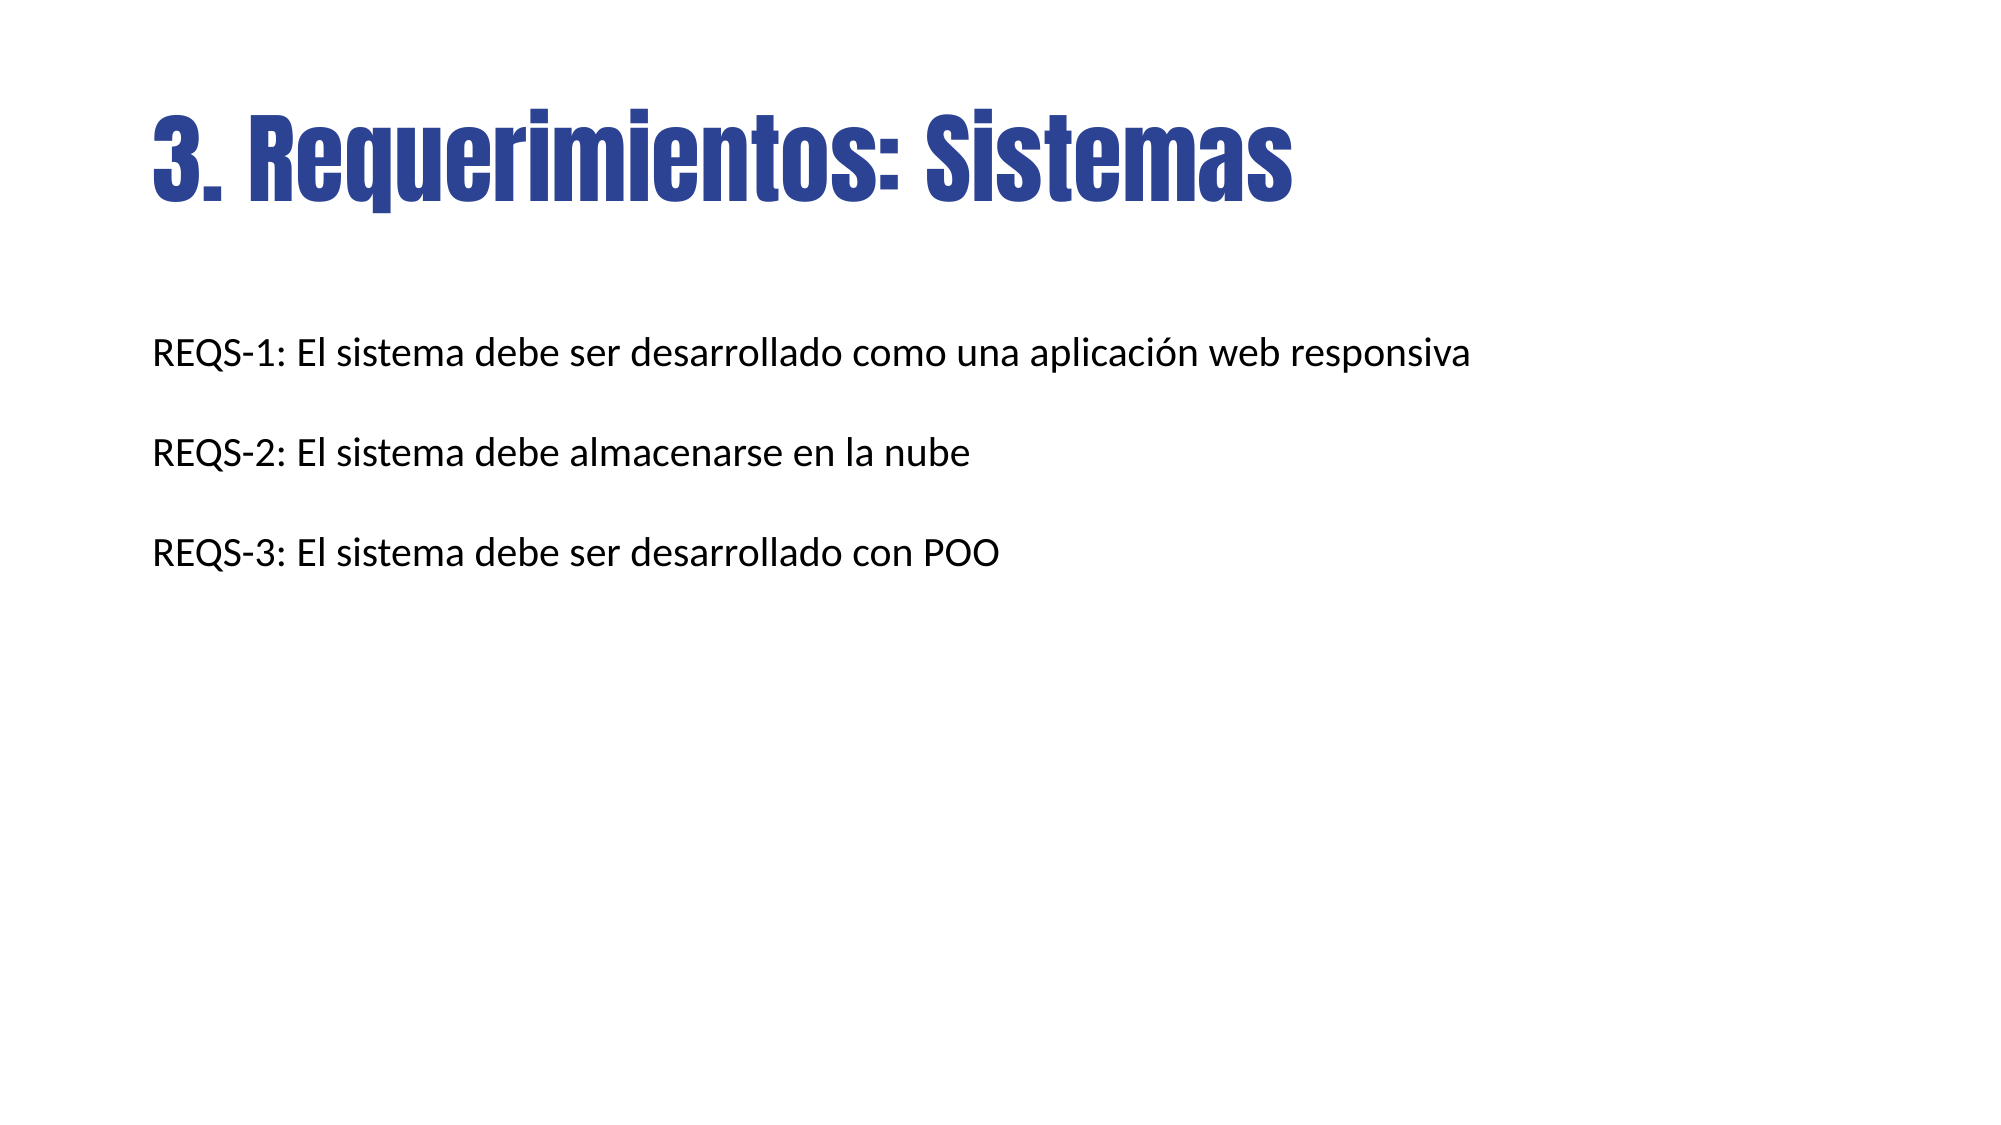

# 3. Requerimientos: Sistemas
REQS-1: El sistema debe ser desarrollado como una aplicación web responsiva

REQS-2: El sistema debe almacenarse en la nube

REQS-3: El sistema debe ser desarrollado con POO